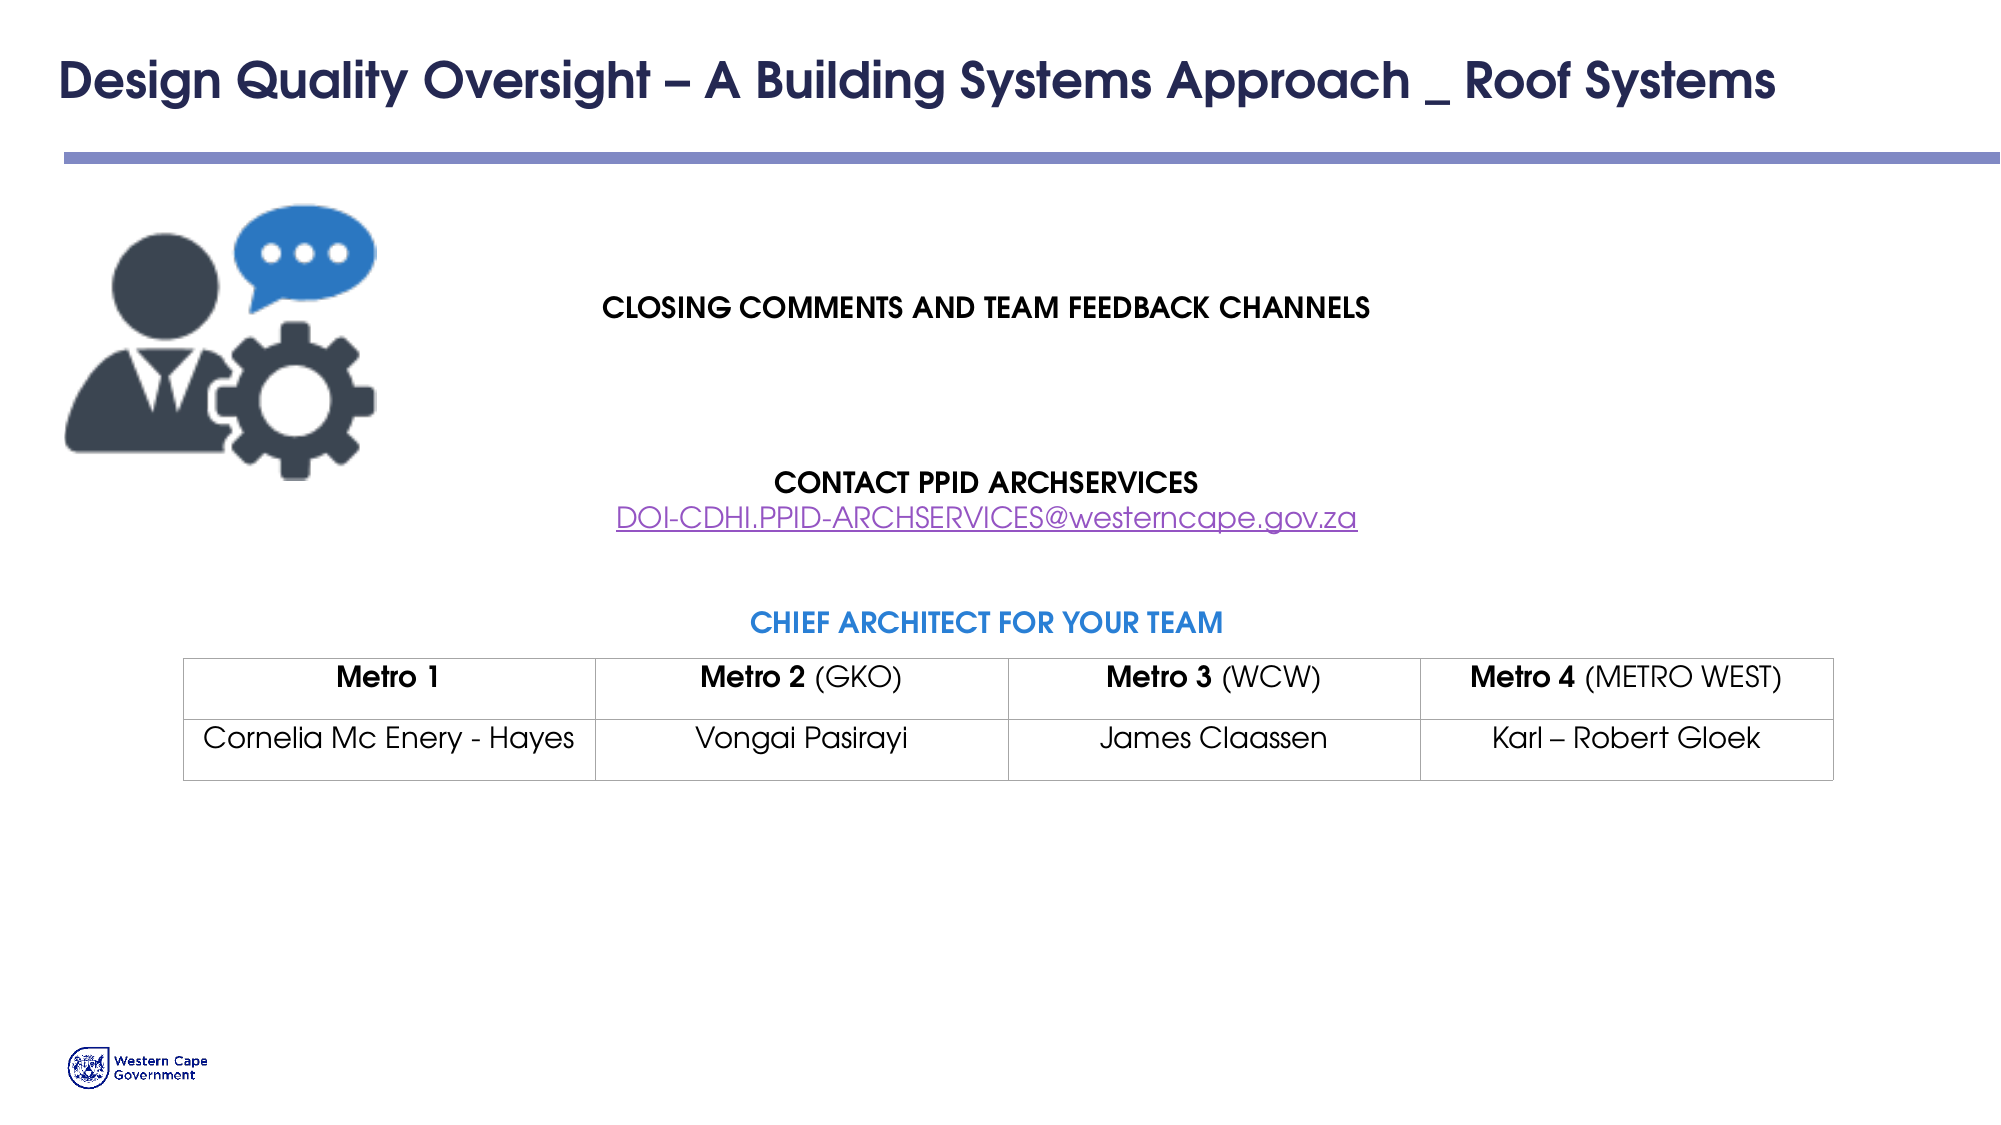

# Design Quality Oversight – A Building Systems Approach _ Roof Systems

CLOSING COMMENTS AND TEAM FEEDBACK CHANNELS

CONTACT PPID ARCHSERVICES
DOI-CDHI.PPID-ARCHSERVICES@westerncape.gov.za

CHIEF ARCHITECT FOR YOUR TEAM

| Metro 1 | Metro 2 (GKO) | Metro 3 (WCW) | Metro 4 (METRO WEST) |
| --- | --- | --- | --- |
| Cornelia Mc Enery - Hayes | Vongai Pasirayi | James Claassen | Karl – Robert Gloek |